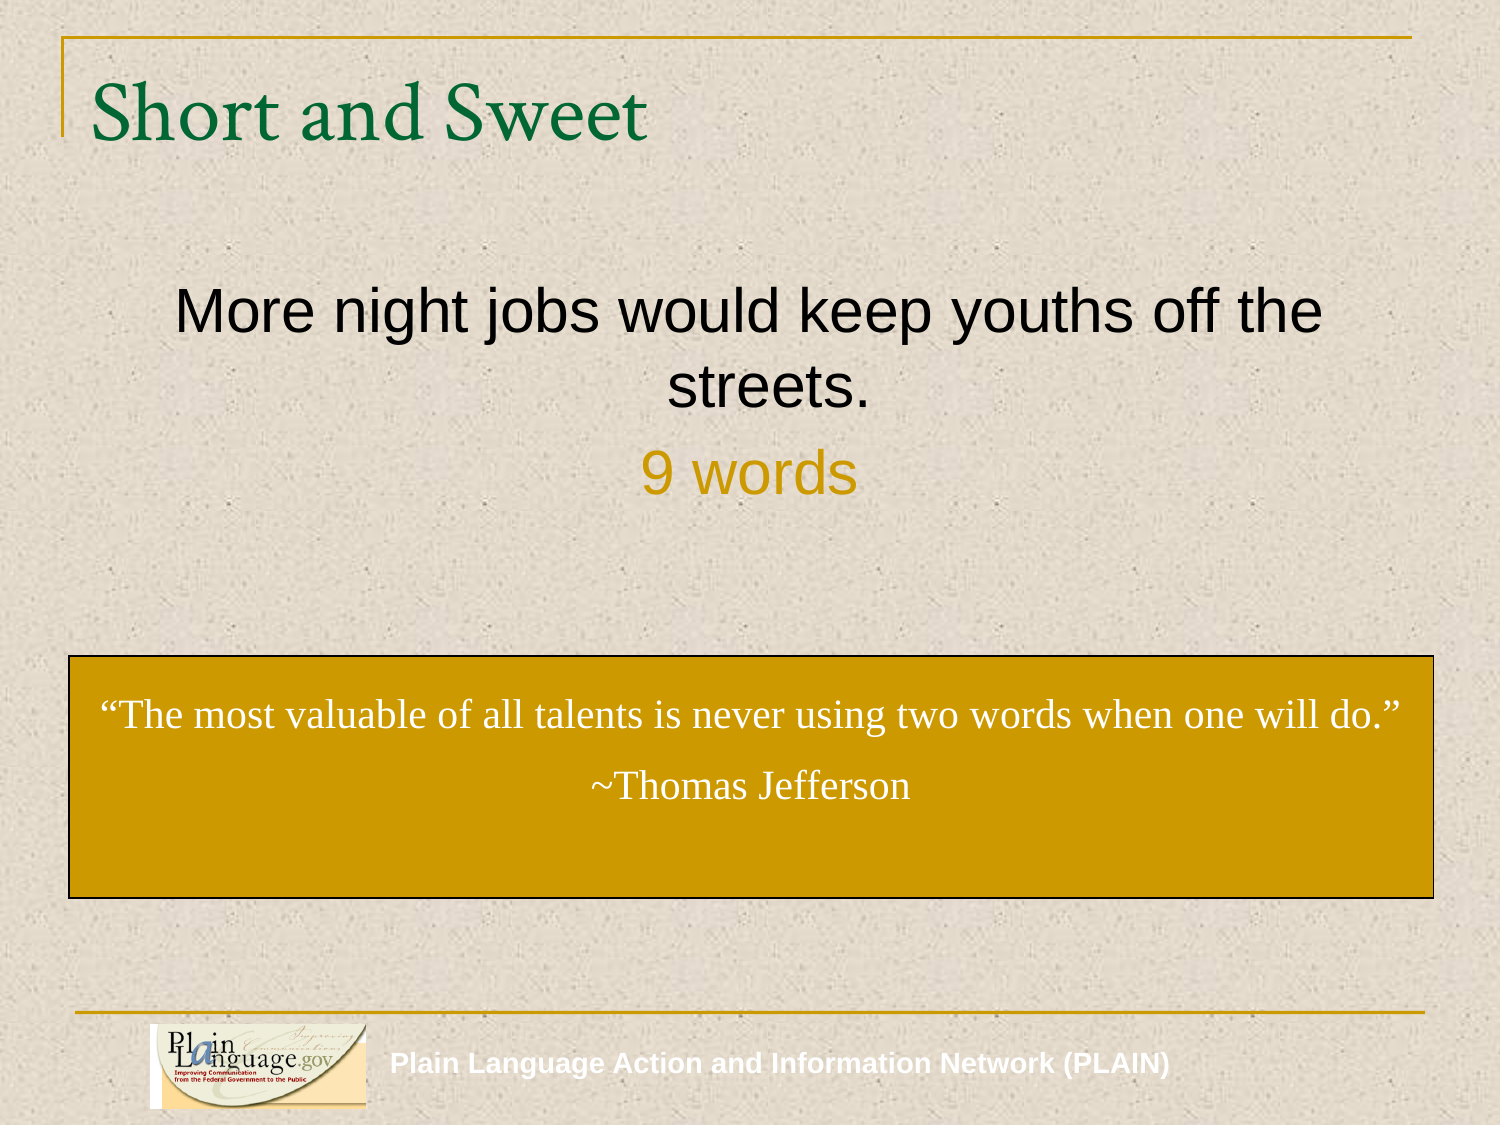

# Short and Sweet
More night jobs would keep youths off the streets.
9 words

“The most valuable of all talents is never using two words when one will do.”
~Thomas Jefferson